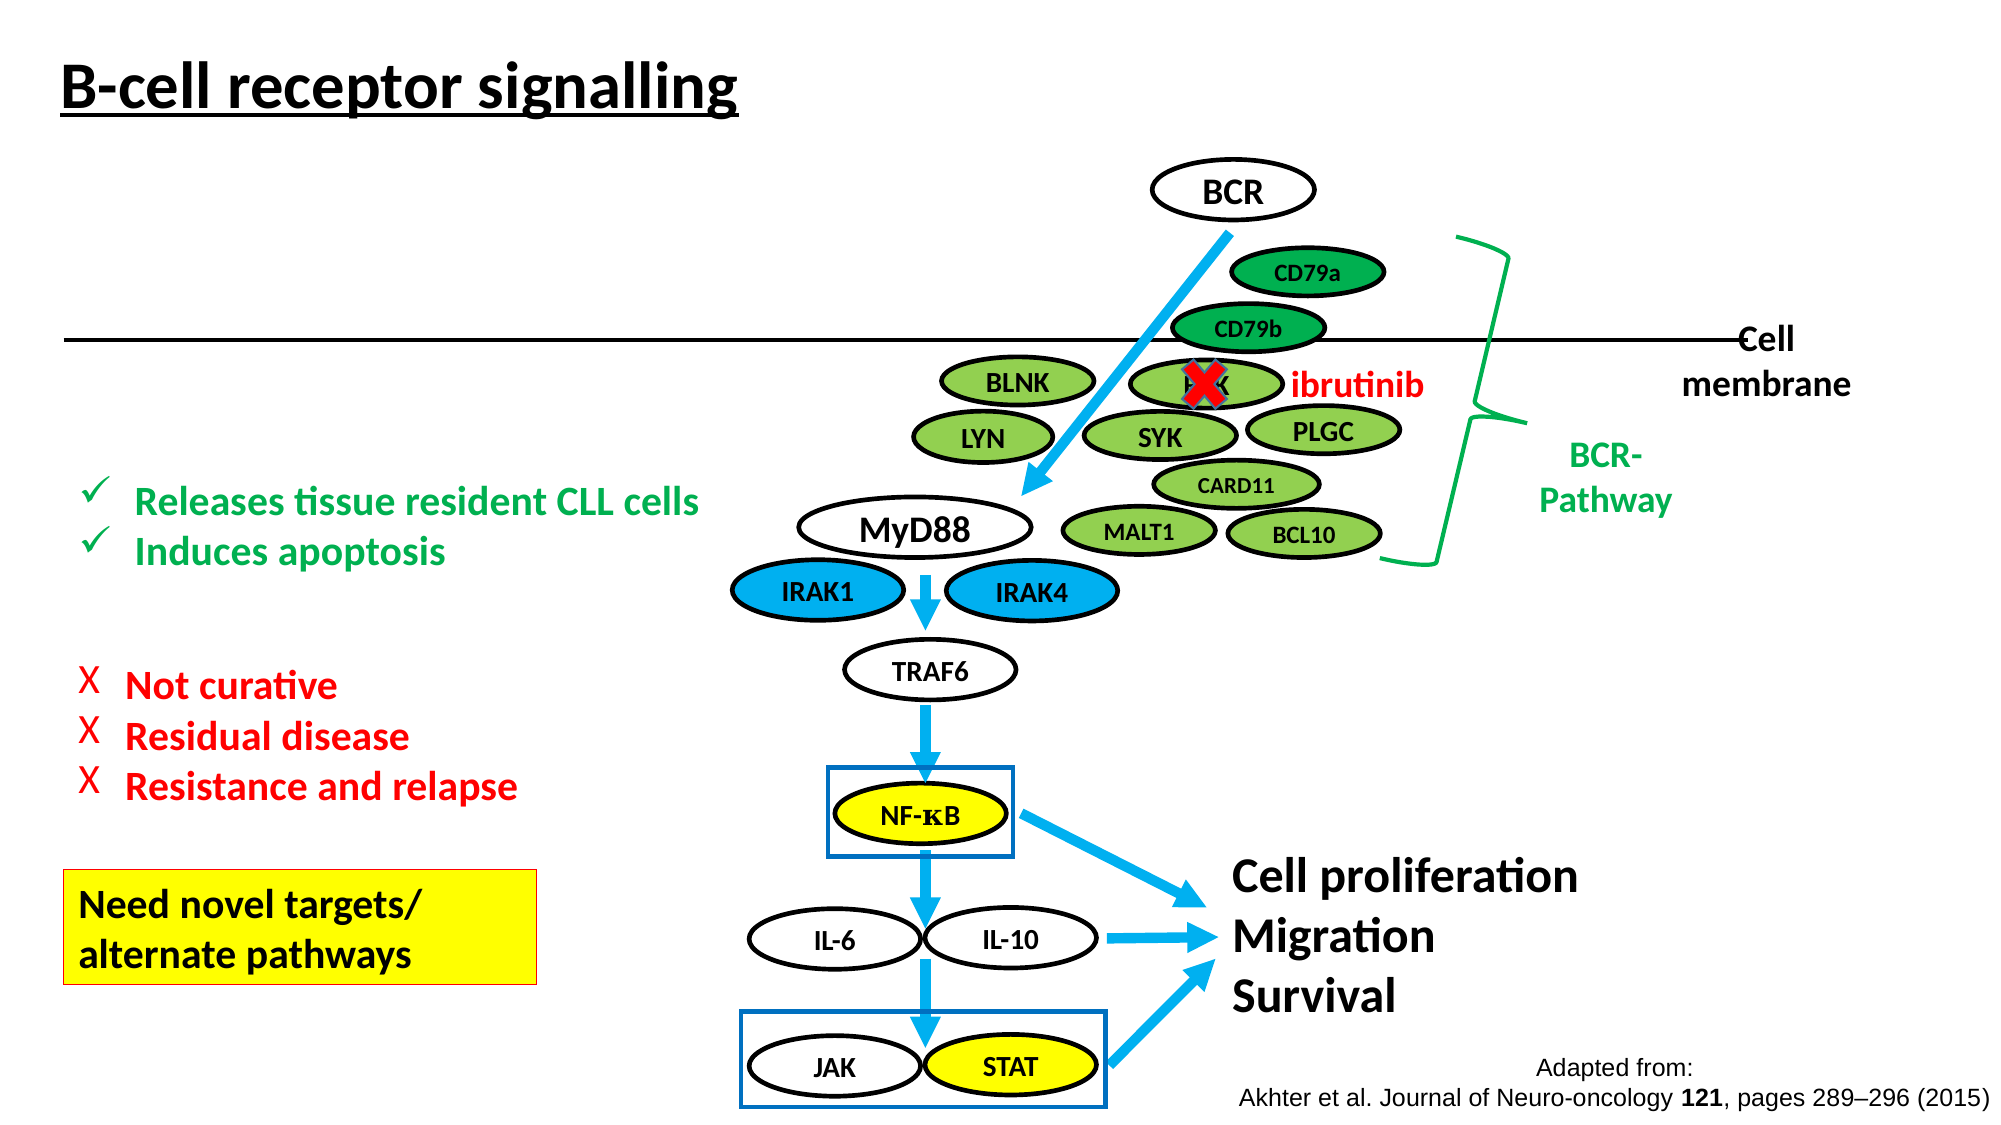

B-cell receptor signalling
BCR

CD79a
CD79b
Cell
membrane
BLNK
BTK
PLGC
LYN
SYK
BCR-Pathway
CARD11
MyD88
MALT1
BCL10
IRAK1
IRAK4
TRAF6

NF-𝛋B
Cell proliferation
Migration
Survival
IL-10
IL-6

STAT
JAK

ibrutinib
Releases tissue resident CLL cells
Induces apoptosis
Not curative
Residual disease
Resistance and relapse
Need novel targets/ alternate pathways
Adapted from:
Akhter et al. Journal of Neuro-oncology 121, pages 289–296 (2015)